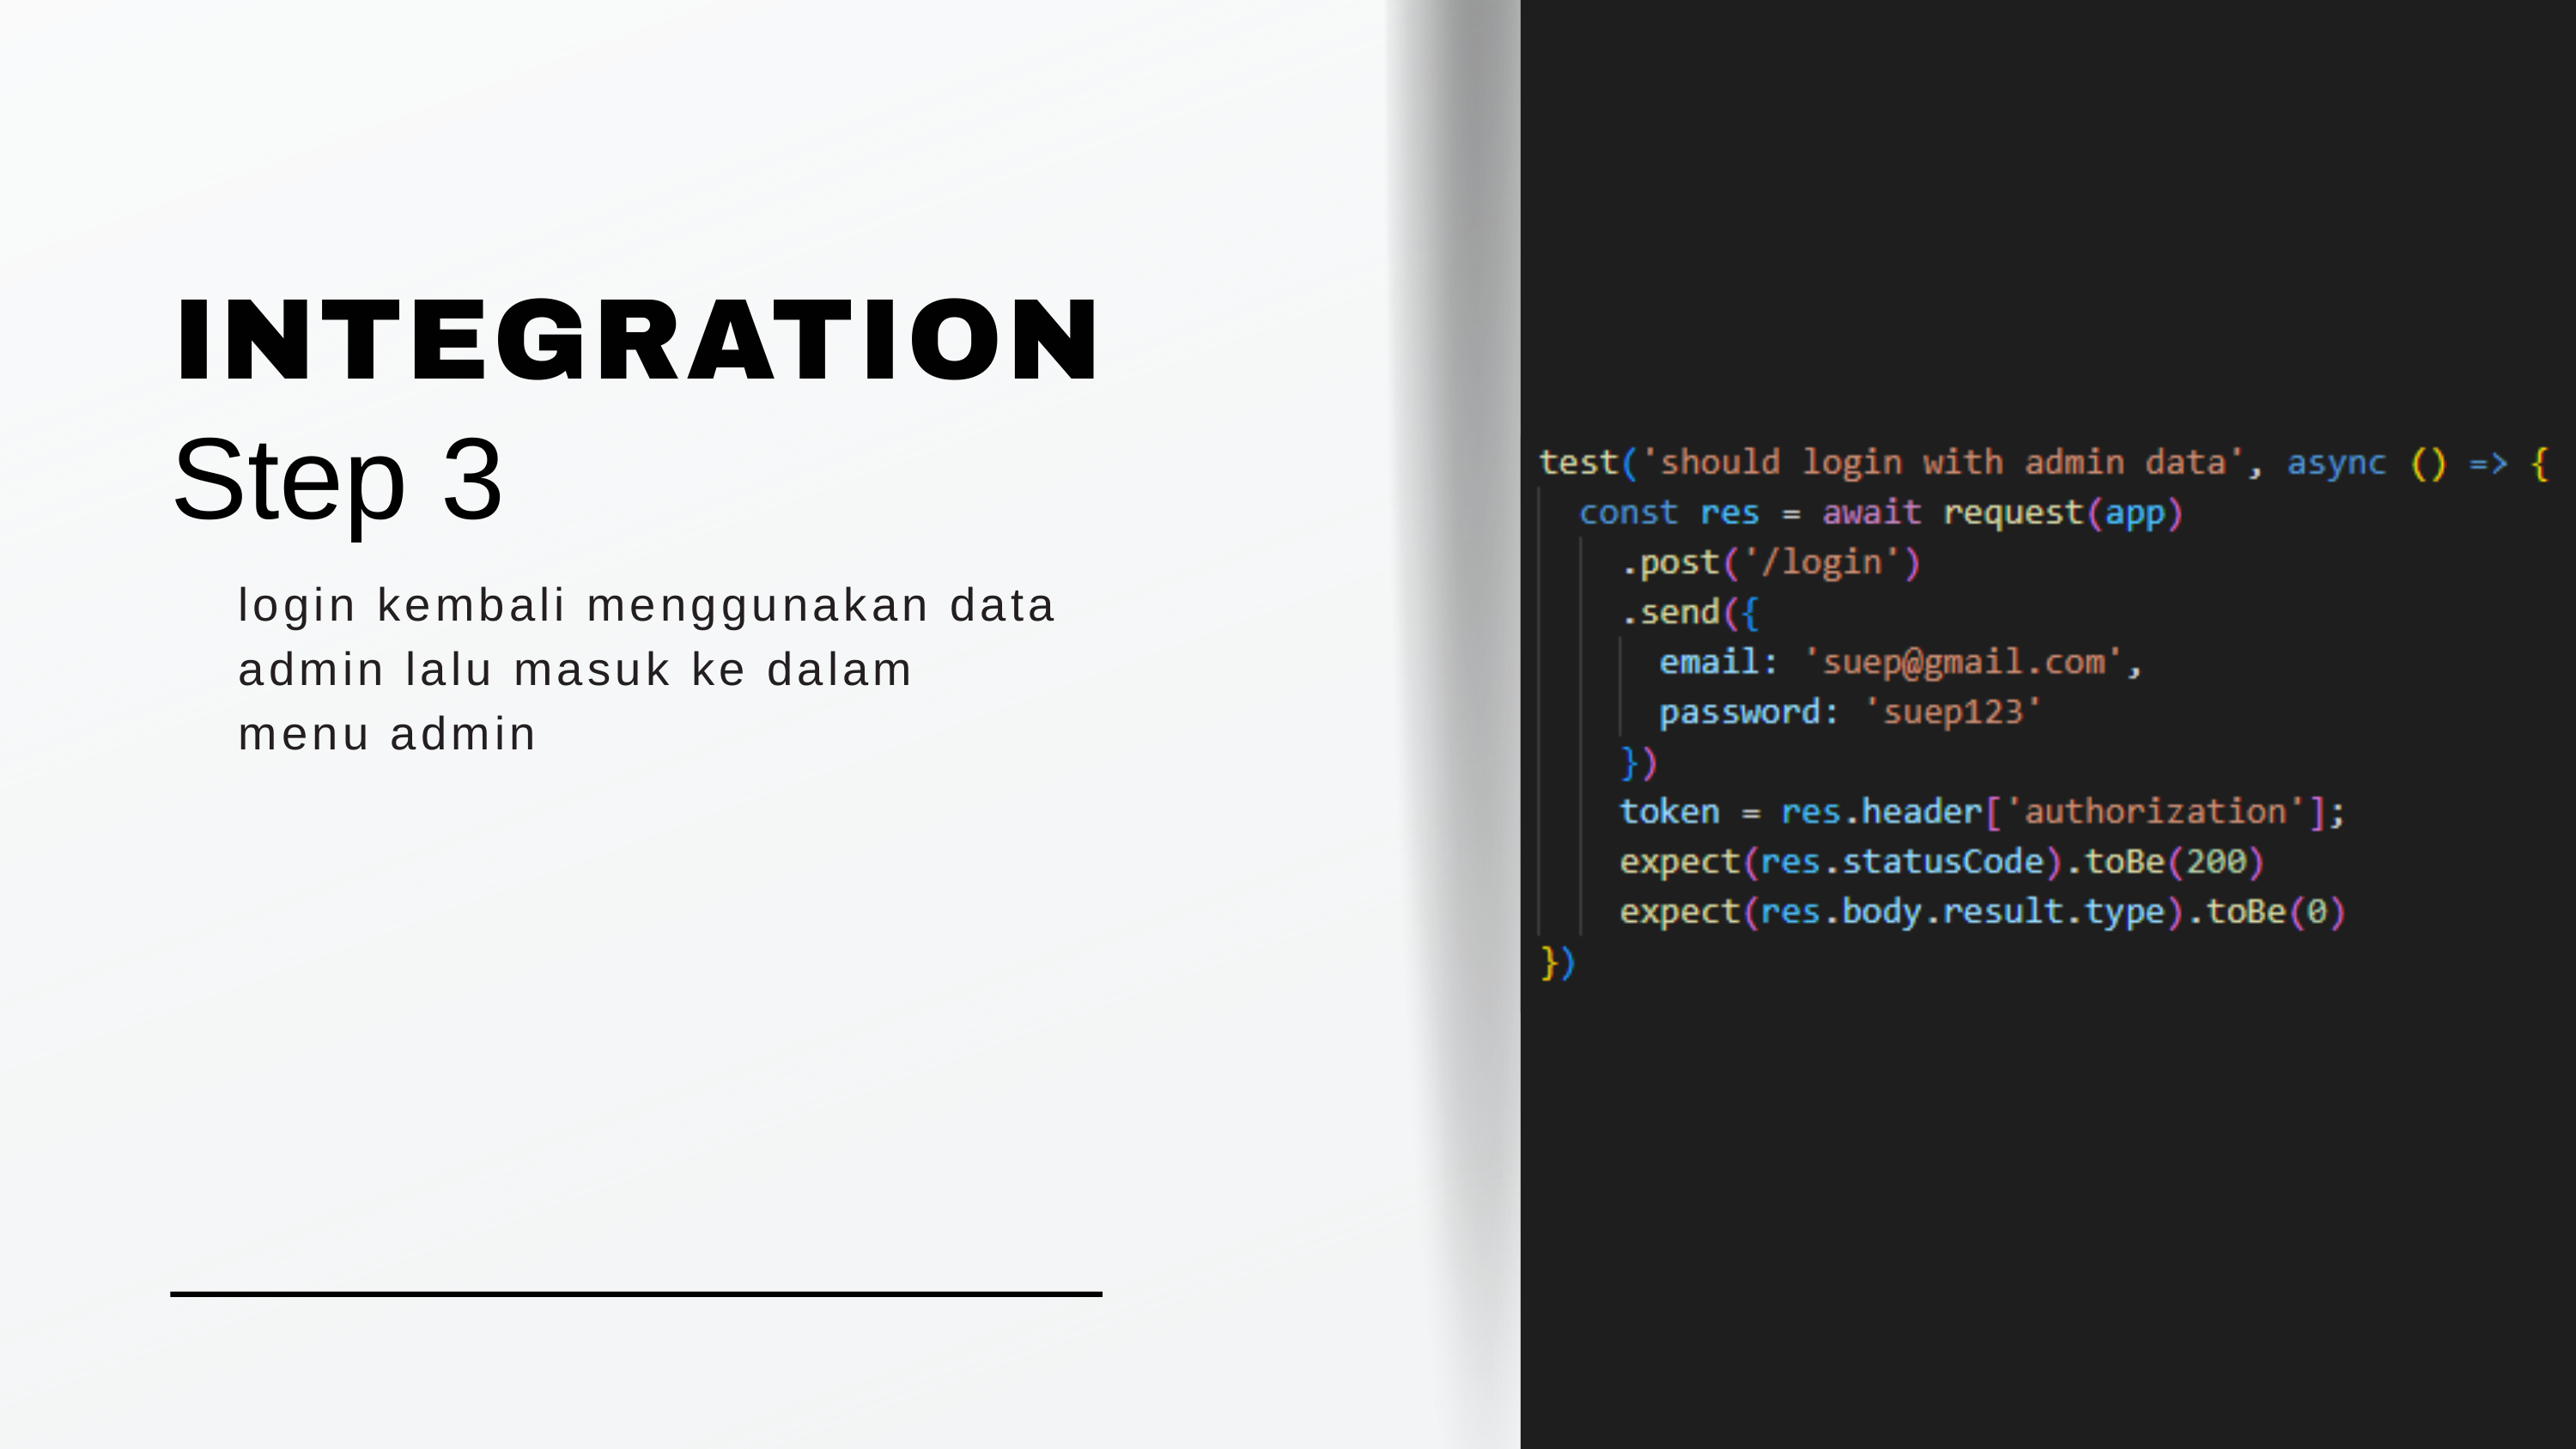

INTEGRATION
Step 3

login kembali menggunakan data admin lalu masuk ke dalam menu admin